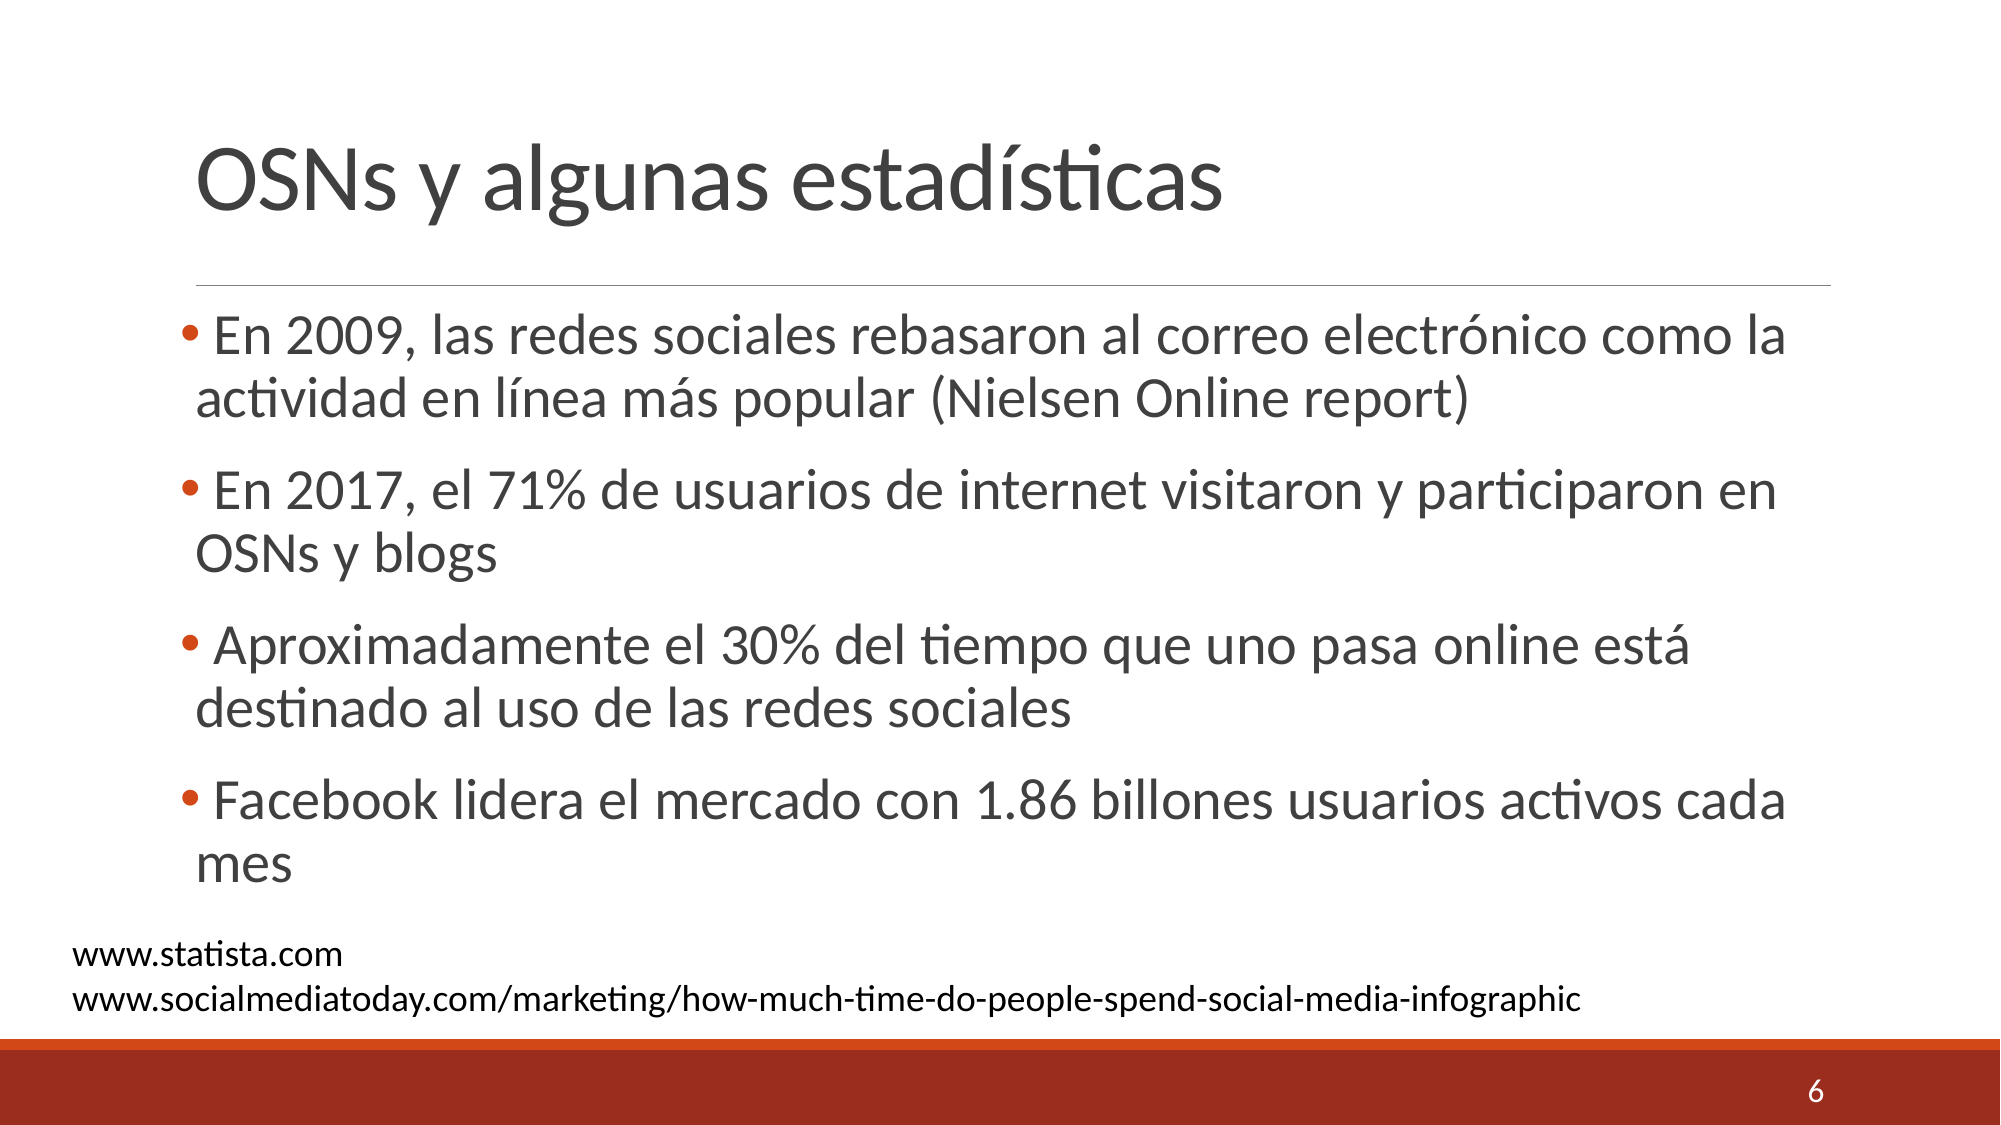

# OSNs y algunas estadísticas
 En 2009, las redes sociales rebasaron al correo electrónico como la actividad en línea más popular (Nielsen Online report)
 En 2017, el 71% de usuarios de internet visitaron y participaron en OSNs y blogs
 Aproximadamente el 30% del tiempo que uno pasa online está destinado al uso de las redes sociales
 Facebook lidera el mercado con 1.86 billones usuarios activos cada mes
www.statista.com
www.socialmediatoday.com/marketing/how-much-time-do-people-spend-social-media-infographic
6